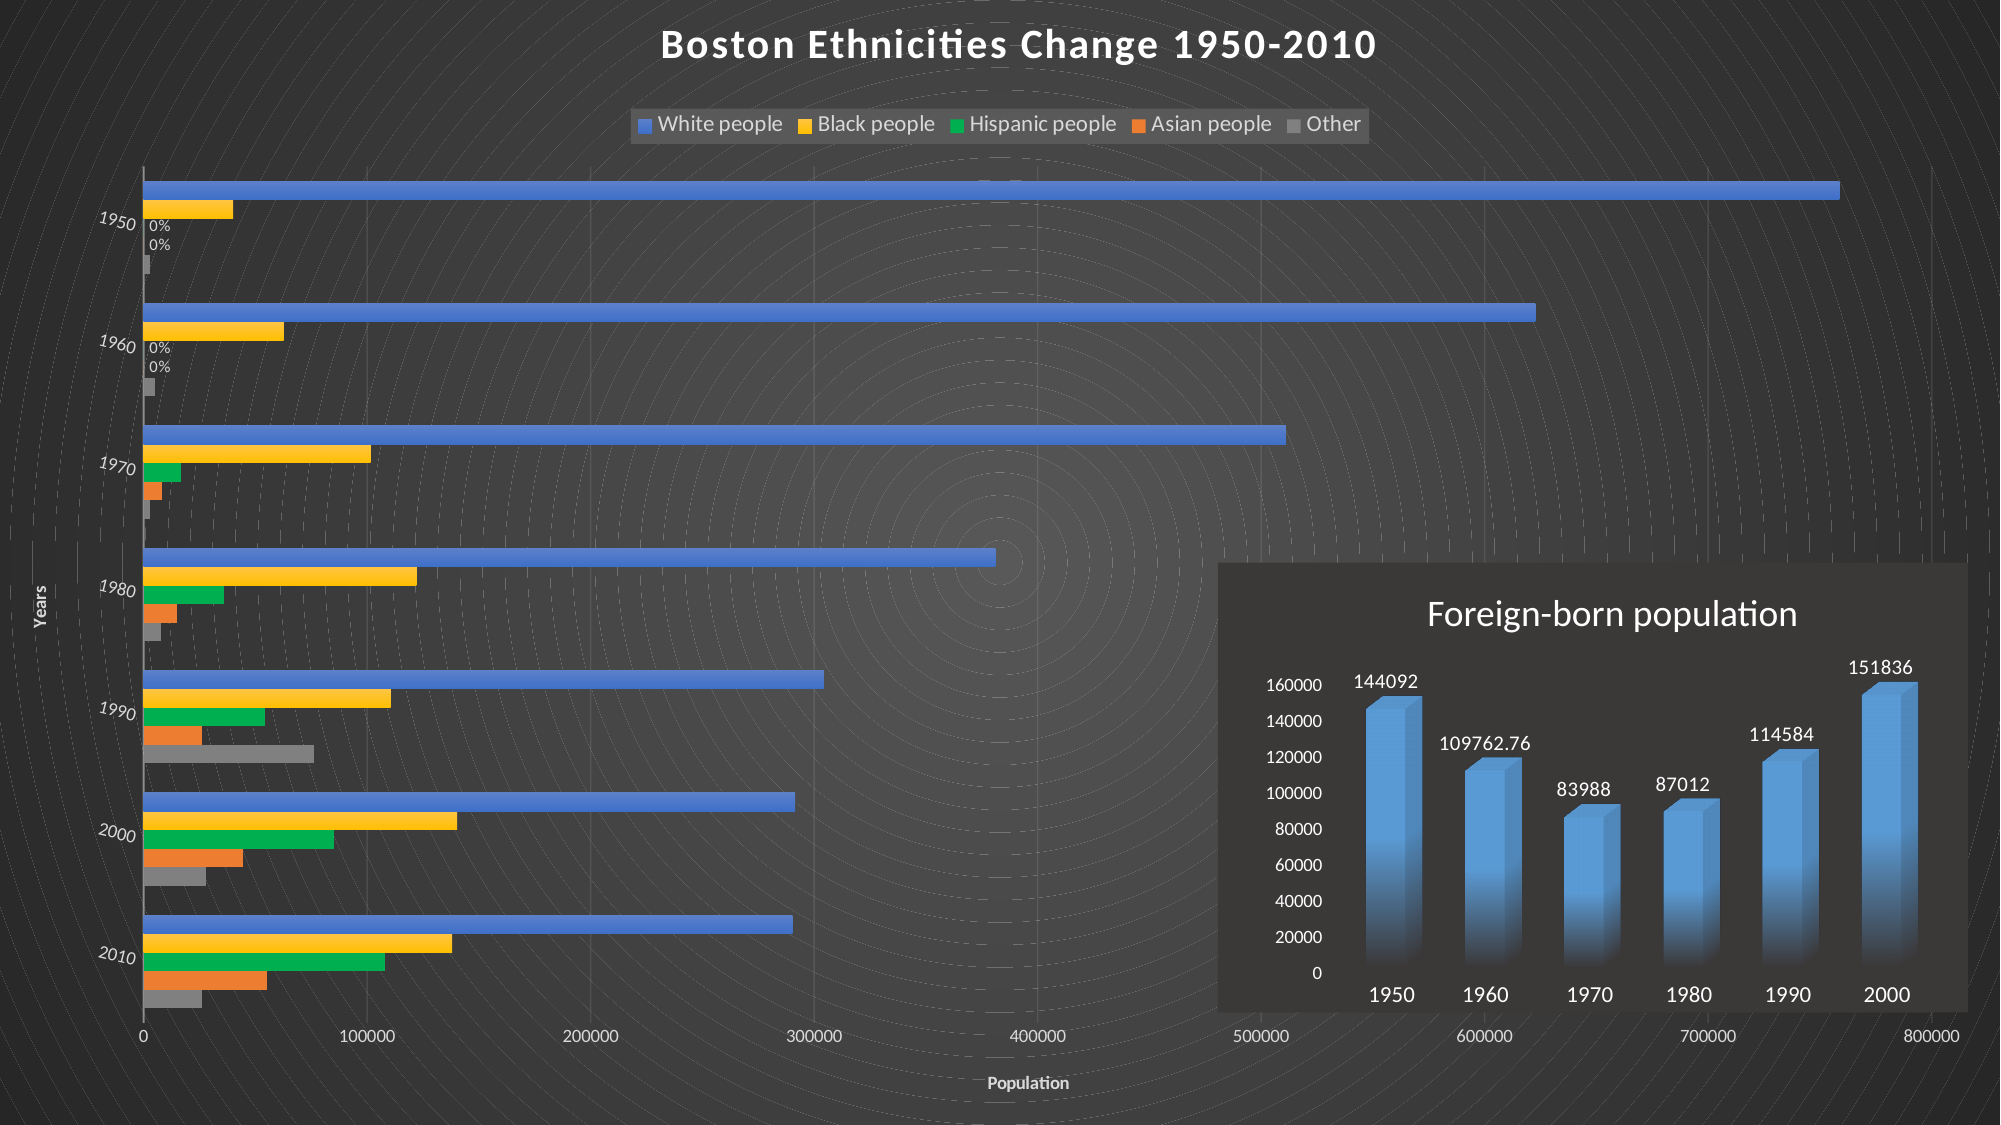

### Chart: Boston Ethnicities Change 1950-2010

| Category | Other | Asian people | Hispanic people | Black people | White people |
|---|---|---|---|---|---|
| 2010 | 26264.0 | 55028.0 | 107917.0 | 138073.0 | 290312.0 |
| 2000 | 27906.0 | 44280.0 | 85089.0 | 140305.0 | 291561.0 |
| 1990 | 76398.0 | 26234.0 | 54158.0 | 110492.0 | 304416.0 |
| 1980 | 7667.0 | 14898.0 | 36032.0 | 122101.0 | 381058.0 |
| 1970 | 2974.0 | 8443.0 | 16987.0 | 101585.0 | 511055.0 |
| 1960 | 5207.0 | 0.0 | 0.0 | 62665.0 | 622745.0 |
| 1950 | 2687.0 | 0.0 | 0.0 | 40057.0 | 758700.0 |

[unsupported chart]

1950         1960           1970          1980          1990          2000
Foreign-born population